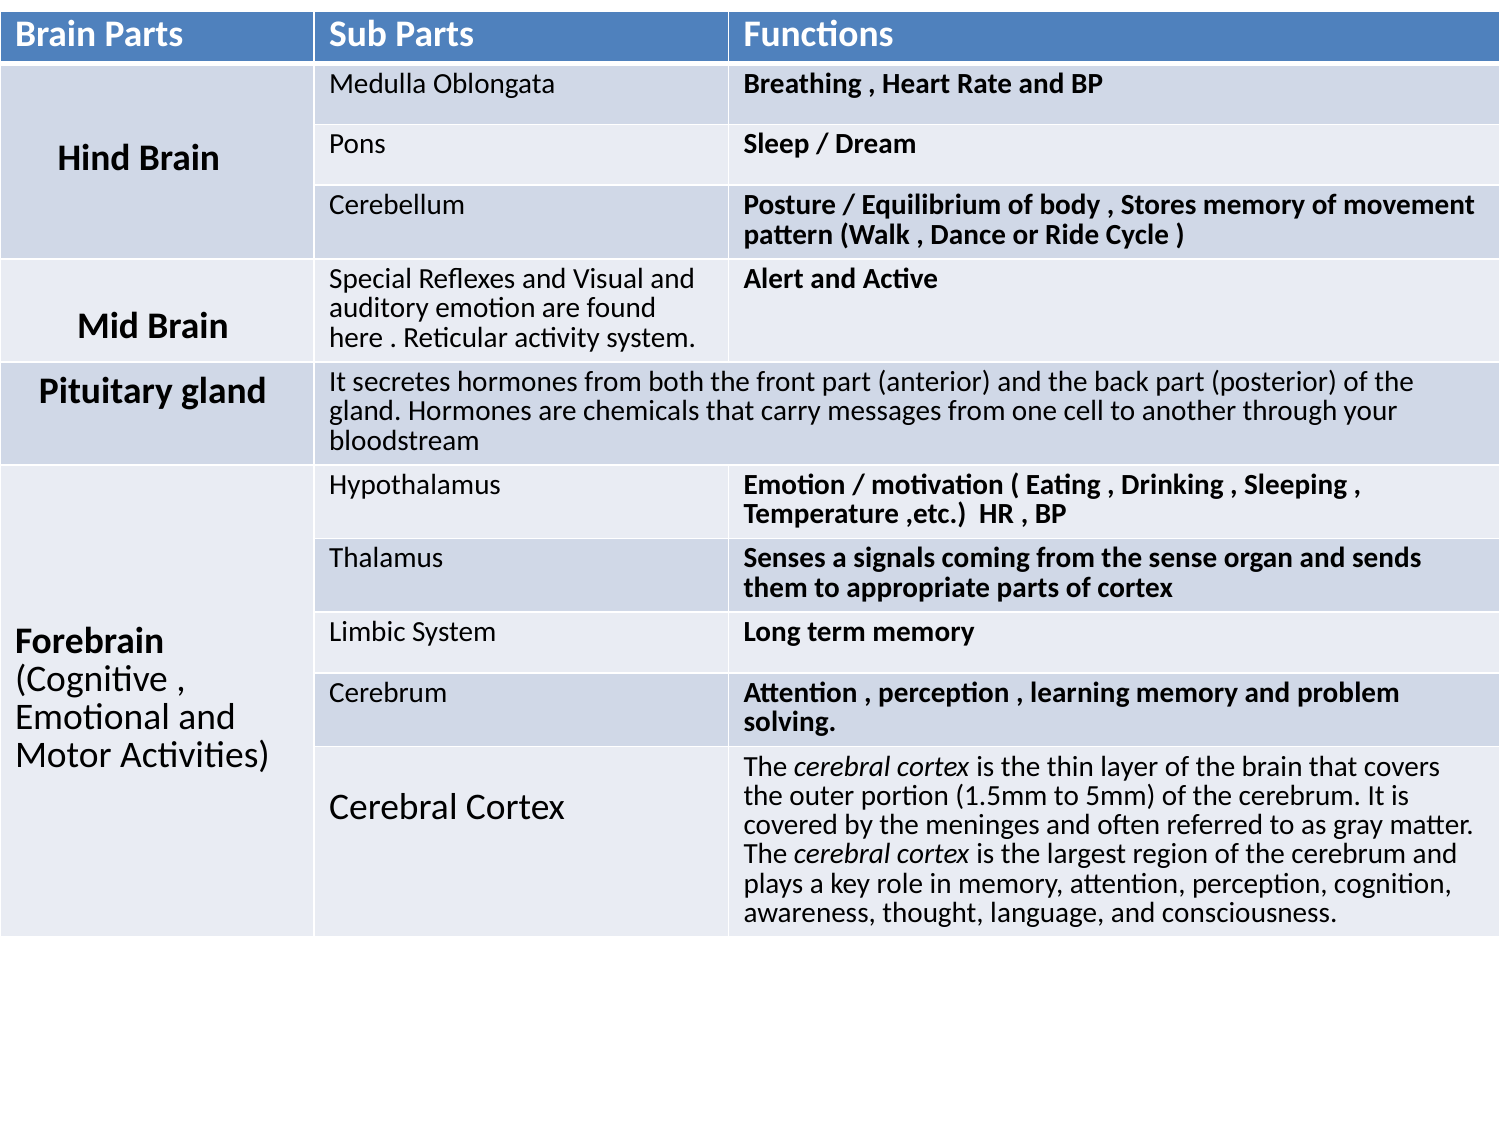

| Brain Parts | Sub Parts | Functions |
| --- | --- | --- |
| Hind Brain | Medulla Oblongata | Breathing , Heart Rate and BP |
|  | Pons | Sleep / Dream |
|  | Cerebellum | Posture / Equilibrium of body , Stores memory of movement pattern (Walk , Dance or Ride Cycle ) |
| Mid Brain | Special Reflexes and Visual and auditory emotion are found here . Reticular activity system. | Alert and Active |
| Pituitary gland | It secretes hormones from both the front part (anterior) and the back part (posterior) of the gland. Hormones are chemicals that carry messages from one cell to another through your bloodstream |  |
| Forebrain (Cognitive , Emotional and Motor Activities) | Hypothalamus | Emotion / motivation ( Eating , Drinking , Sleeping , Temperature ,etc.) HR , BP |
|  | Thalamus | Senses a signals coming from the sense organ and sends them to appropriate parts of cortex |
|  | Limbic System | Long term memory |
|  | Cerebrum | Attention , perception , learning memory and problem solving. |
|  | Cerebral Cortex | The cerebral cortex is the thin layer of the brain that covers the outer portion (1.5mm to 5mm) of the cerebrum. It is covered by the meninges and often referred to as gray matter. The cerebral cortex is the largest region of the cerebrum and plays a key role in memory, attention, perception, cognition, awareness, thought, language, and consciousness. |